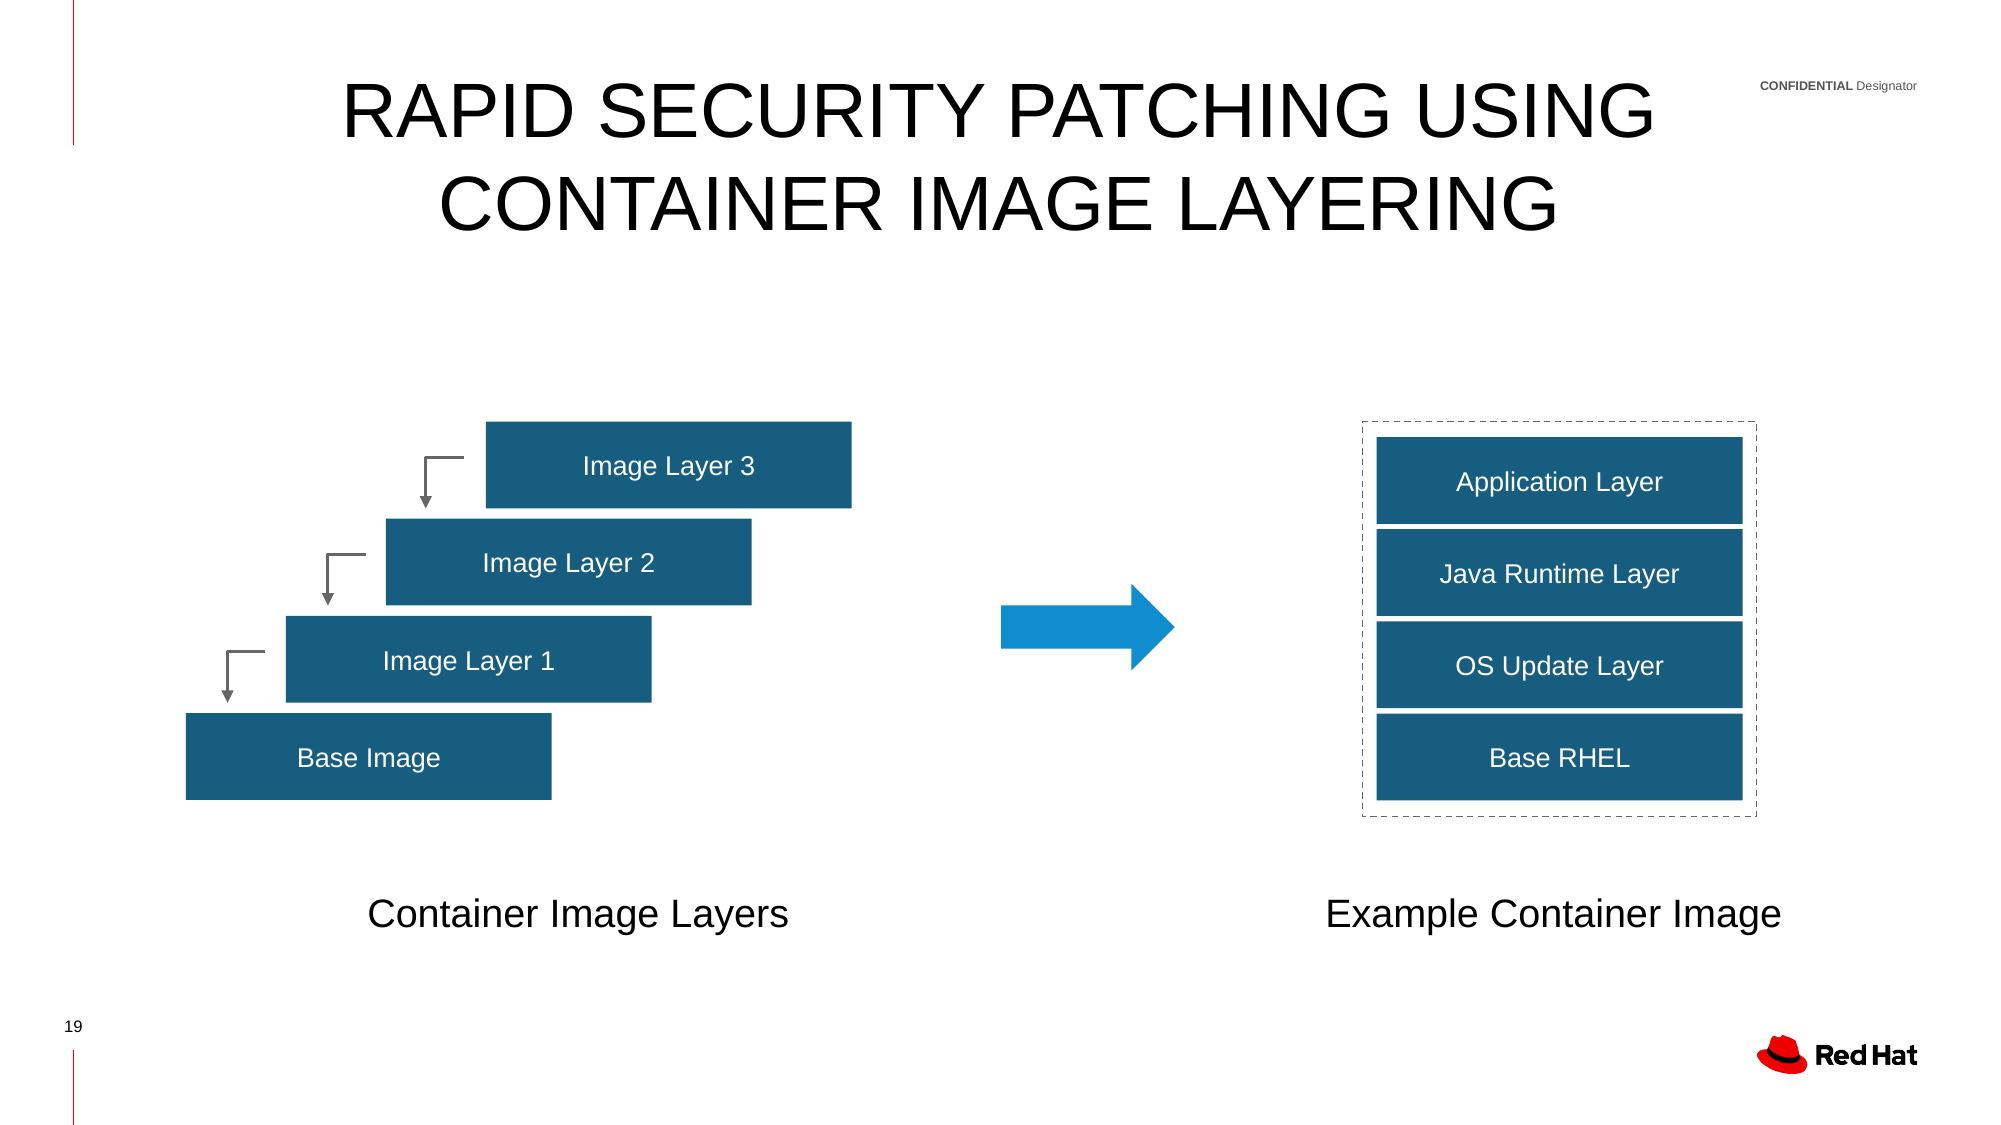

RAPID SECURITY PATCHING USING
CONTAINER IMAGE LAYERING
Image Layer 3

Image Layer 2

Image Layer 1

Base Image

Application Layer
Java Runtime Layer

OS Update Layer
Base RHEL
Container Image Layers
Example Container Image

19